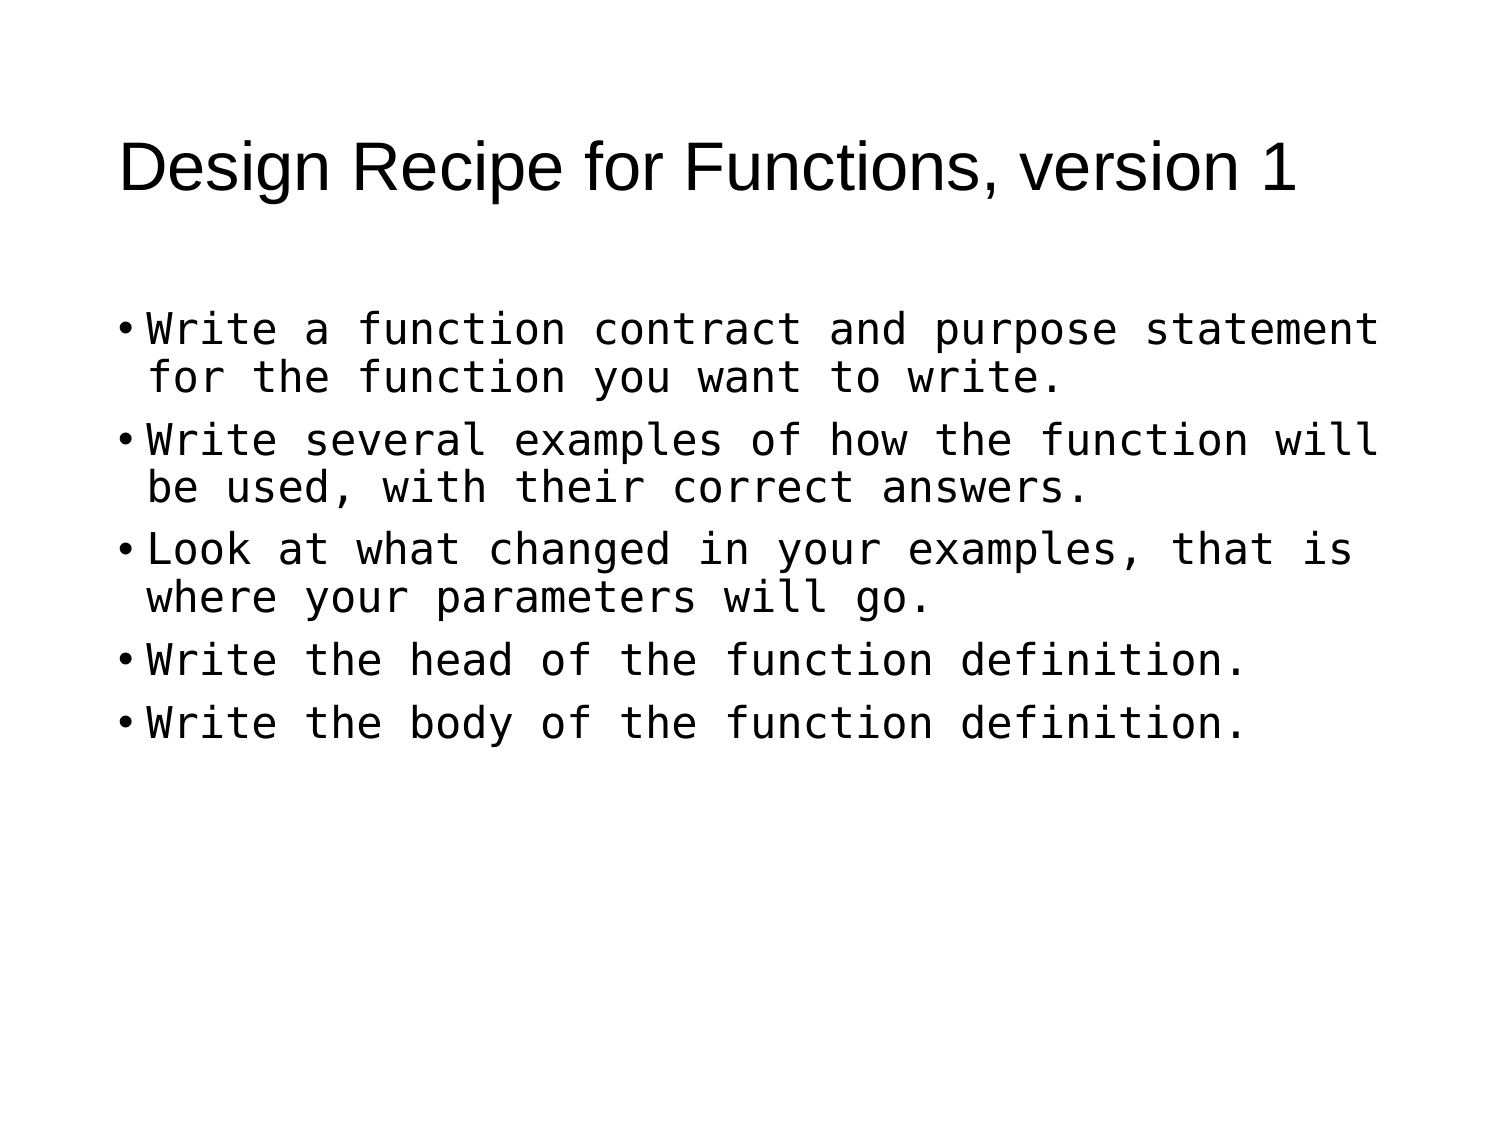

# Design Recipe for Functions, version 1
Write a function contract and purpose statement for the function you want to write.
Write several examples of how the function will be used, with their correct answers.
Look at what changed in your examples, that is where your parameters will go.
Write the head of the function definition.
Write the body of the function definition.